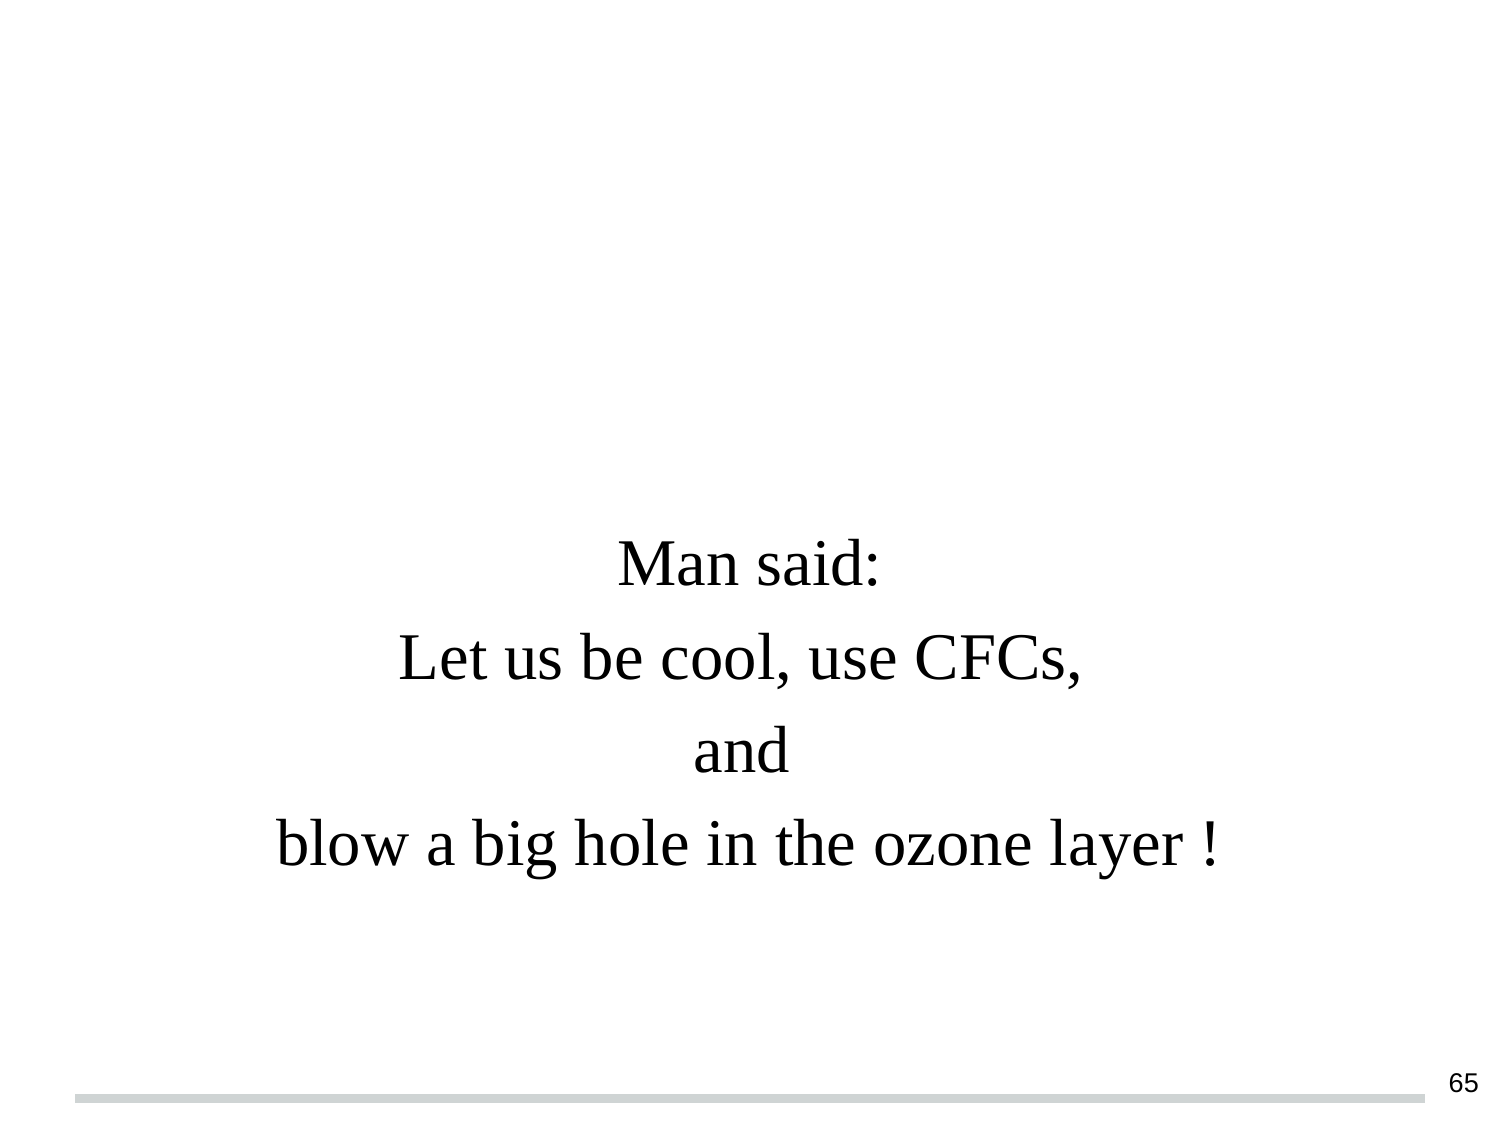

#

Man said:
Let us be cool, use CFCs,
and
blow a big hole in the ozone layer !
65